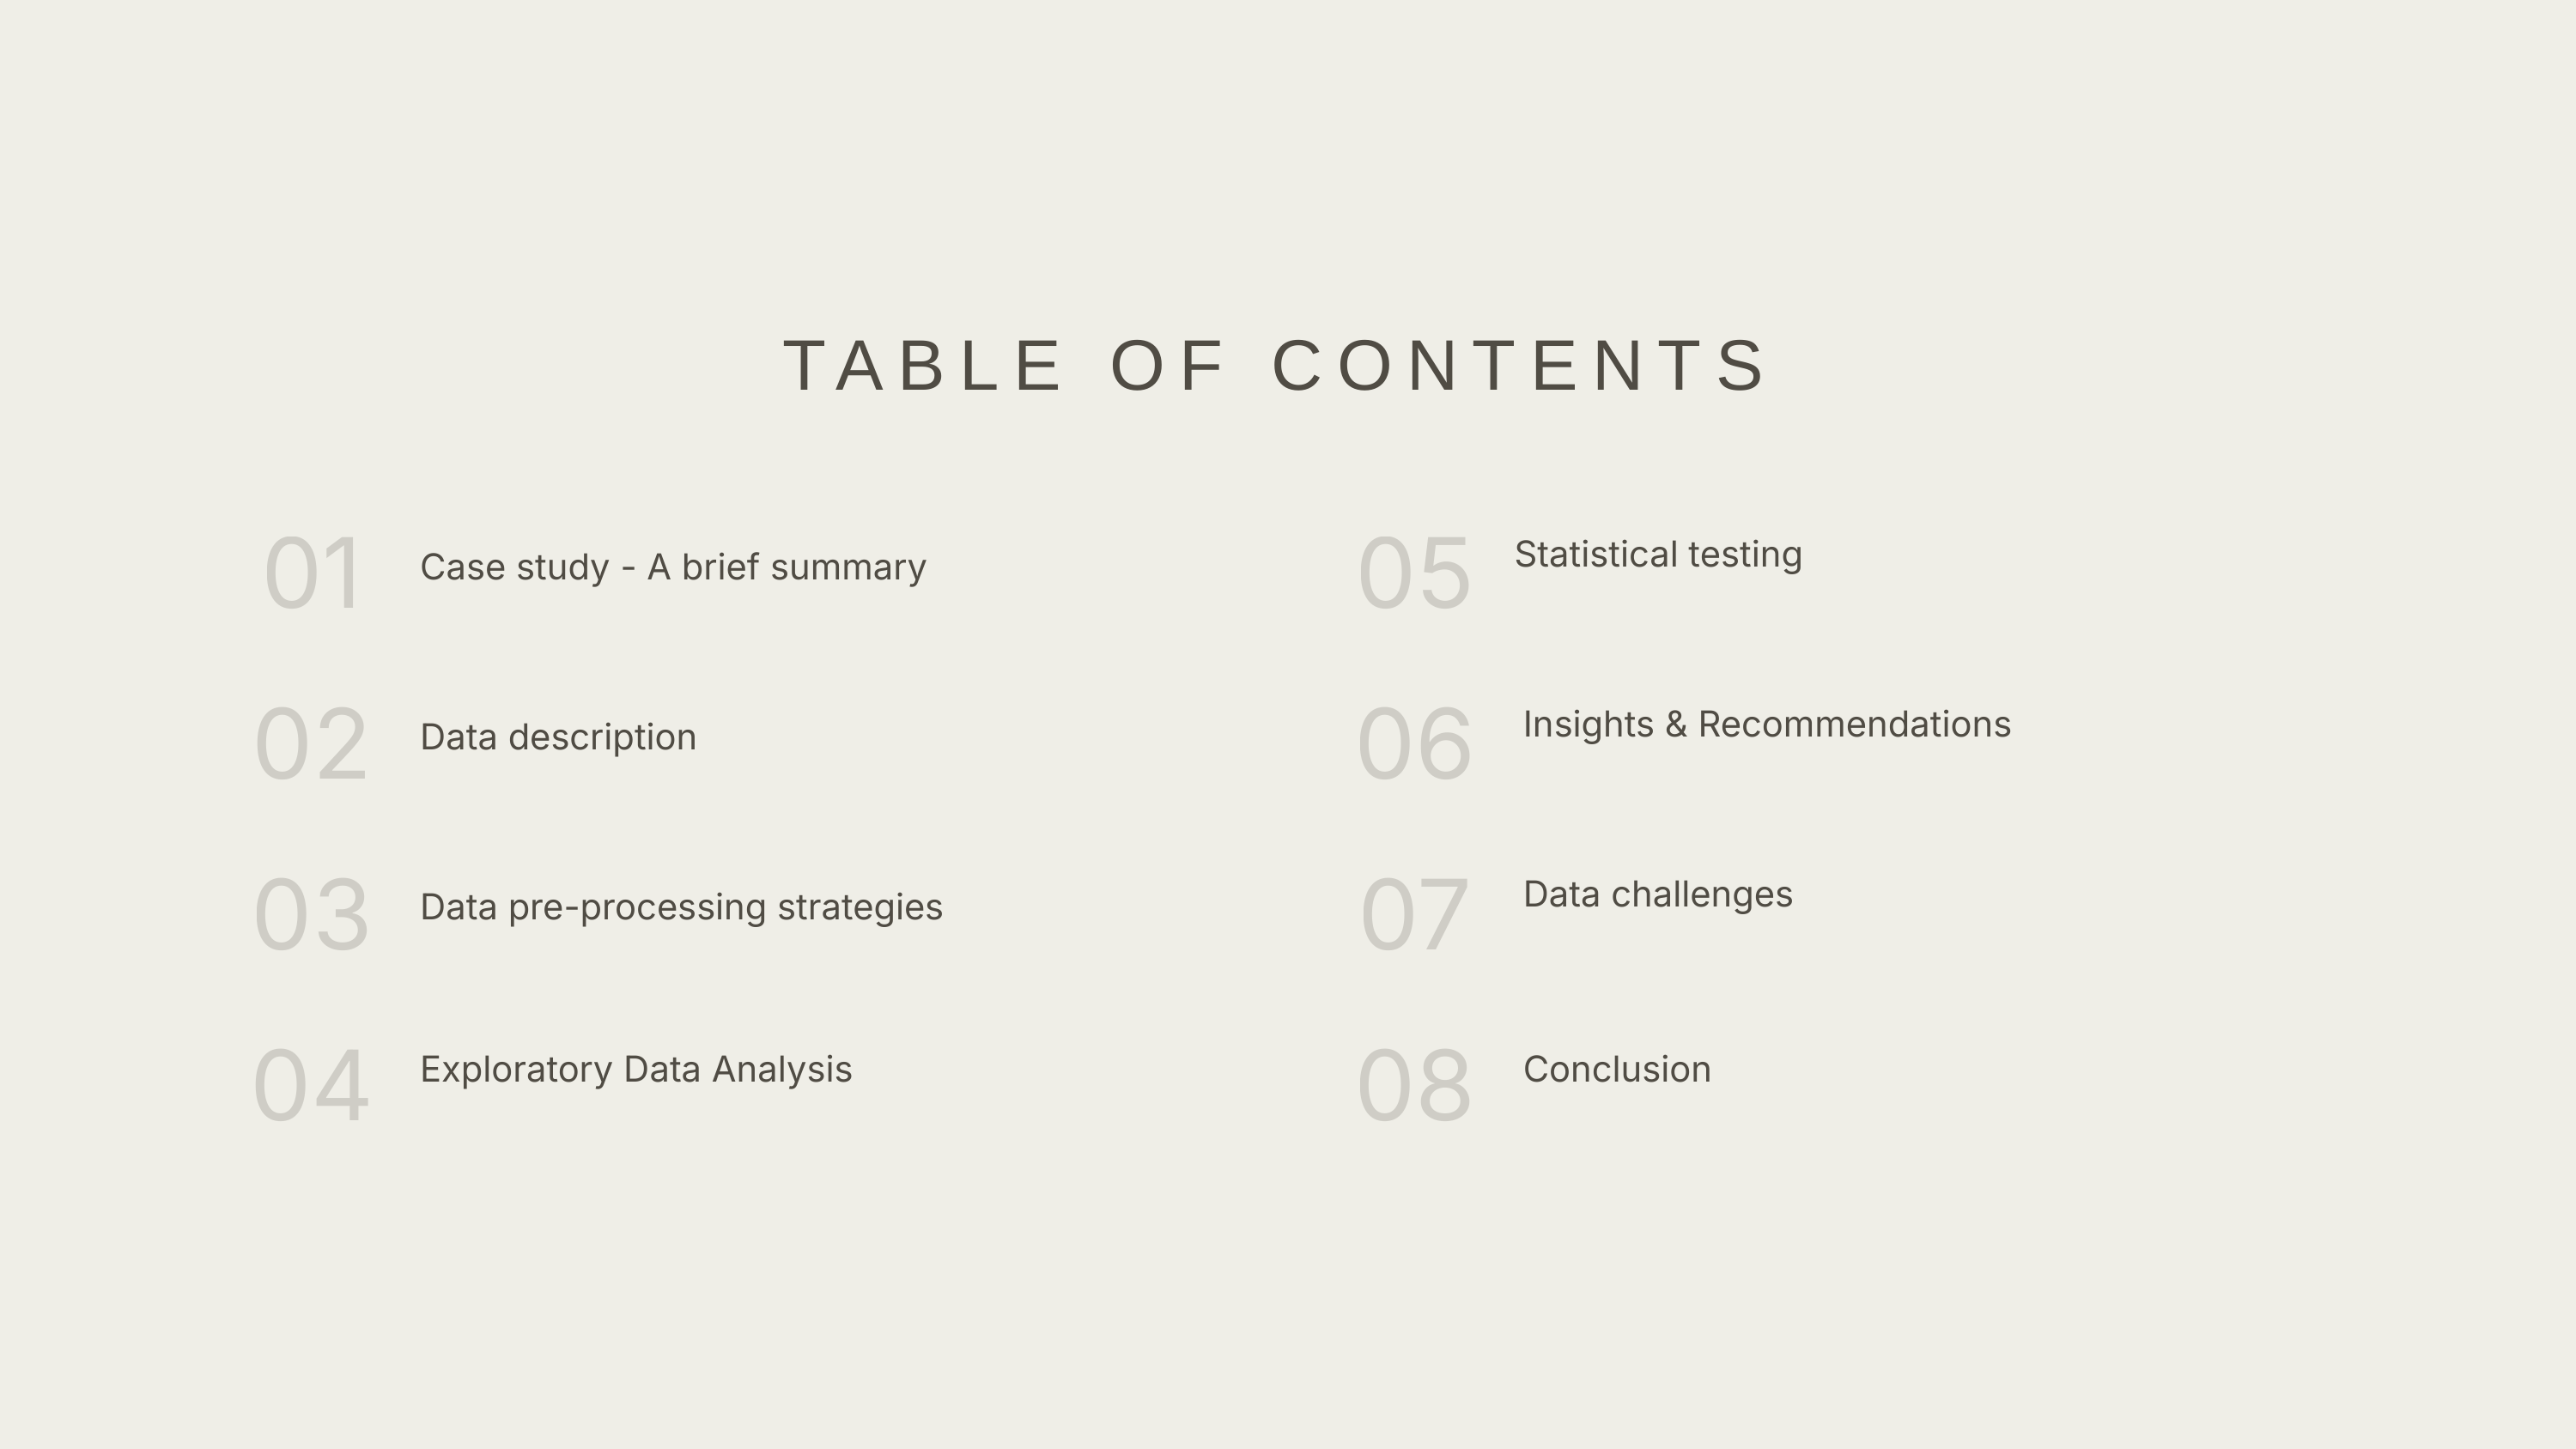

TABLE OF CONTENTS
01
05
Statistical testing
Case study - A brief summary
02
06
Insights & Recommendations
Data description
03
07
Data challenges
Data pre-processing strategies
04
08
Exploratory Data Analysis
Conclusion